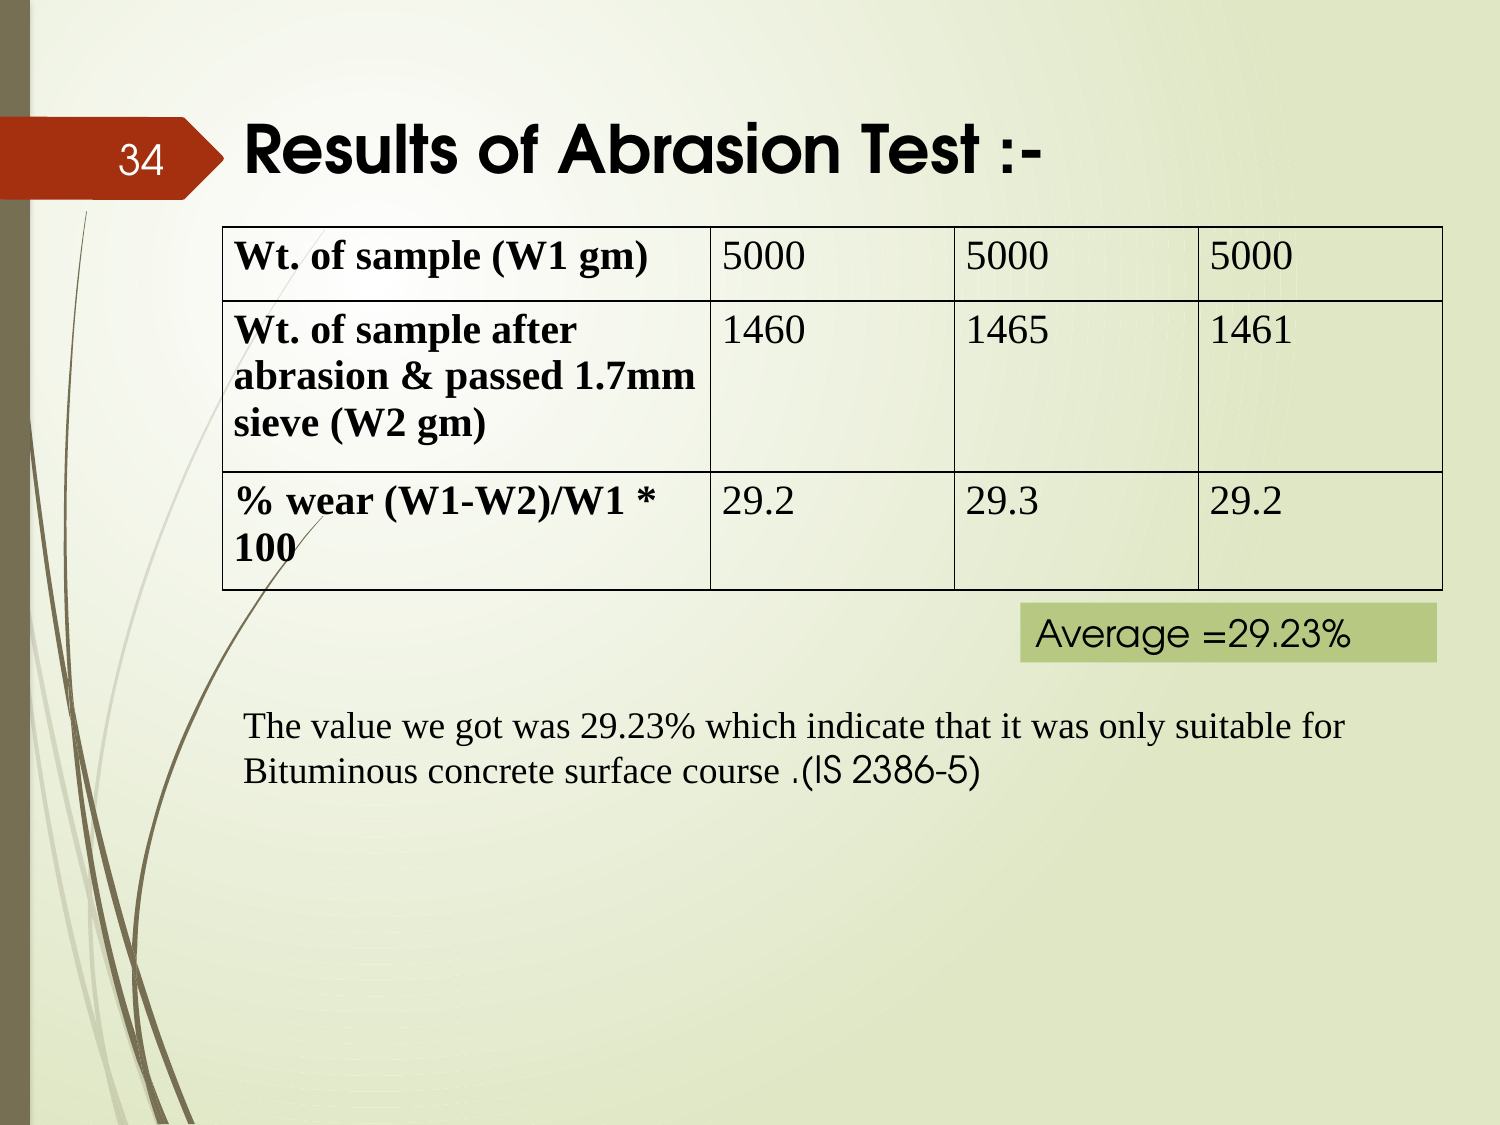

Results of Abrasion Test :-
34
| Wt. of sample (W1 gm) | 5000 | 5000 | 5000 |
| --- | --- | --- | --- |
| Wt. of sample after abrasion & passed 1.7mm sieve (W2 gm) | 1460 | 1465 | 1461 |
| % wear (W1-W2)/W1 \* 100 | 29.2 | 29.3 | 29.2 |
Average =29.23%
The value we got was 29.23% which indicate that it was only suitable for Bituminous concrete surface course .(IS 2386-5)